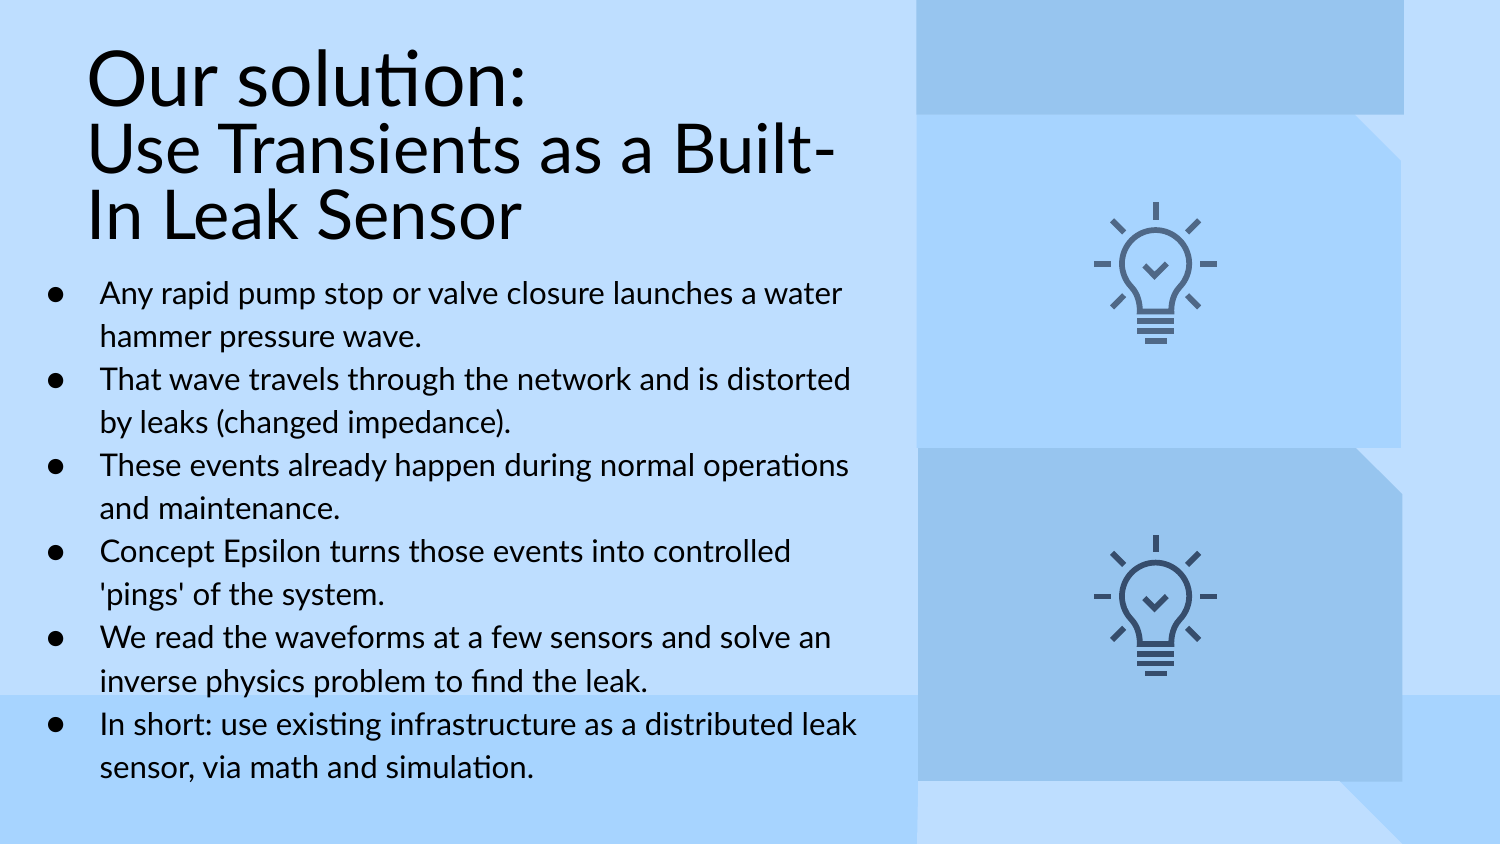

# Our solution: Use Transients as a Built-In Leak Sensor

Any rapid pump stop or valve closure launches a water hammer pressure wave.
That wave travels through the network and is distorted by leaks (changed impedance).
These events already happen during normal operations and maintenance.
Concept Epsilon turns those events into controlled 'pings' of the system.
We read the waveforms at a few sensors and solve an inverse physics problem to find the leak.
In short: use existing infrastructure as a distributed leak sensor, via math and simulation.